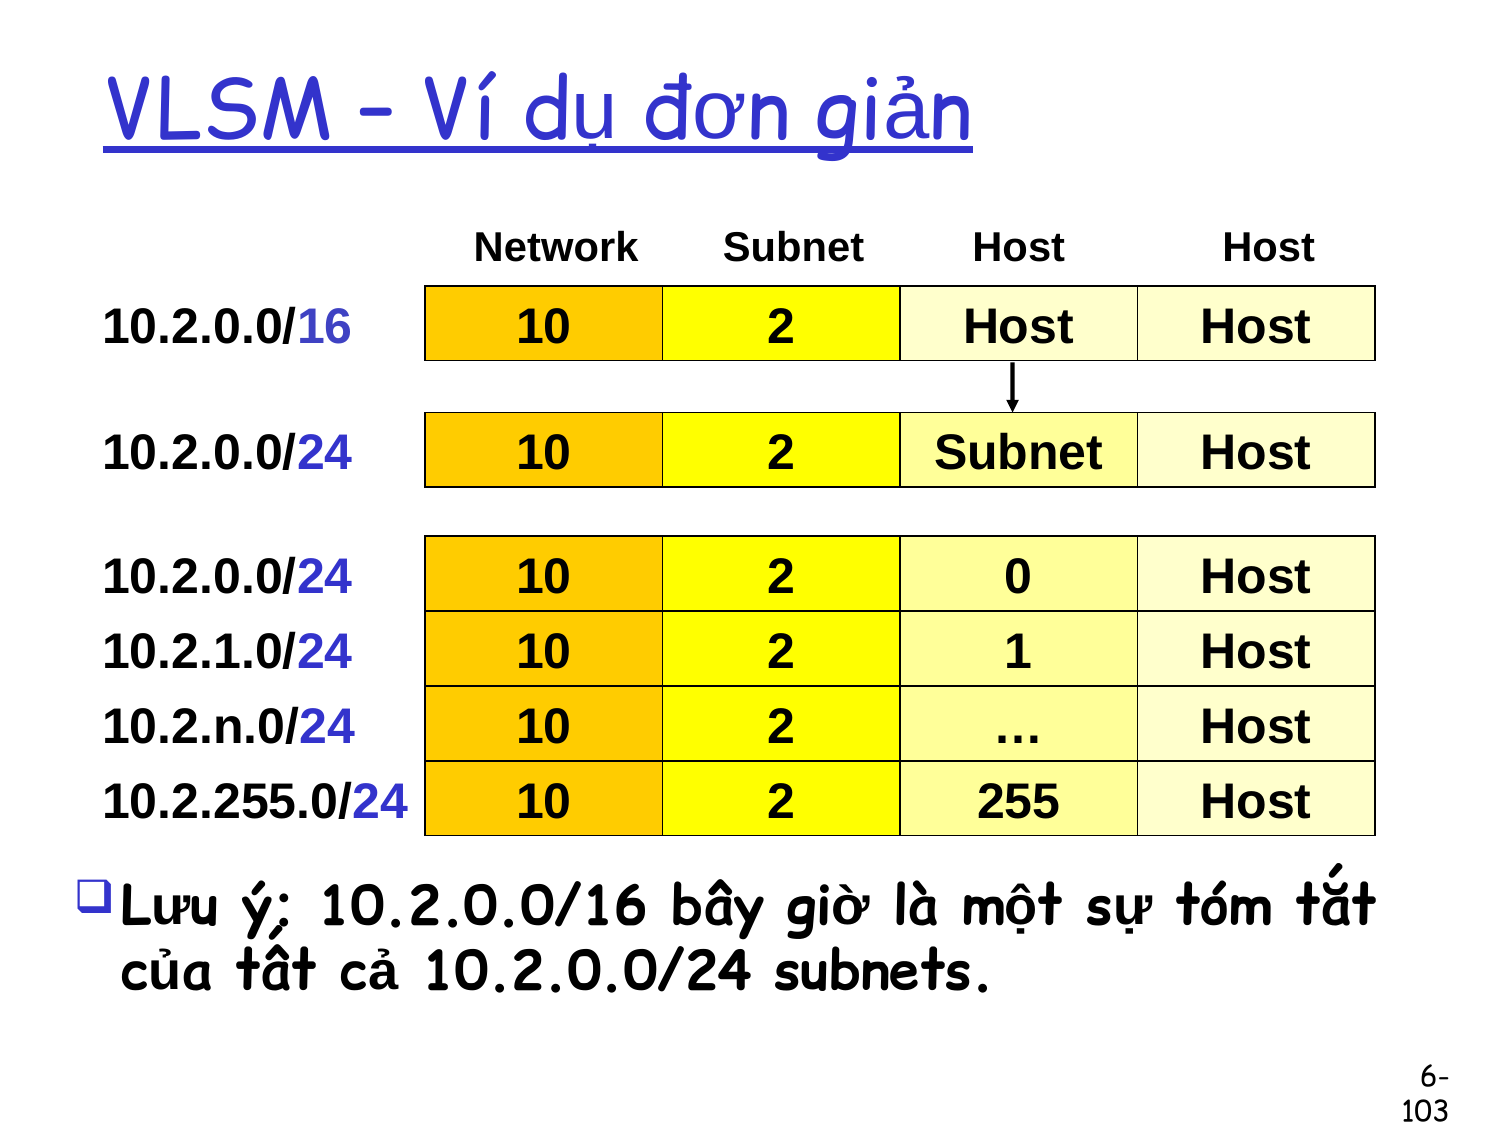

# VLSM – Ví dụ đơn giản
Network
Subnet
Host
Host
10.2.0.0/16
10
2
Host
Host

10.2.0.0/24
10
2
Subnet
Host
10.2.0.0/24
10
2
0
Host
10.2.1.0/24
10
2
1
Host
10.2.n.0/24
10
2
…
Host
10.2.255.0/24
10
2
255
Host
Lưu ý: 10.2.0.0/16 bây giờ là một sự tóm tắt của tất cả 10.2.0.0/24 subnets.
6-103